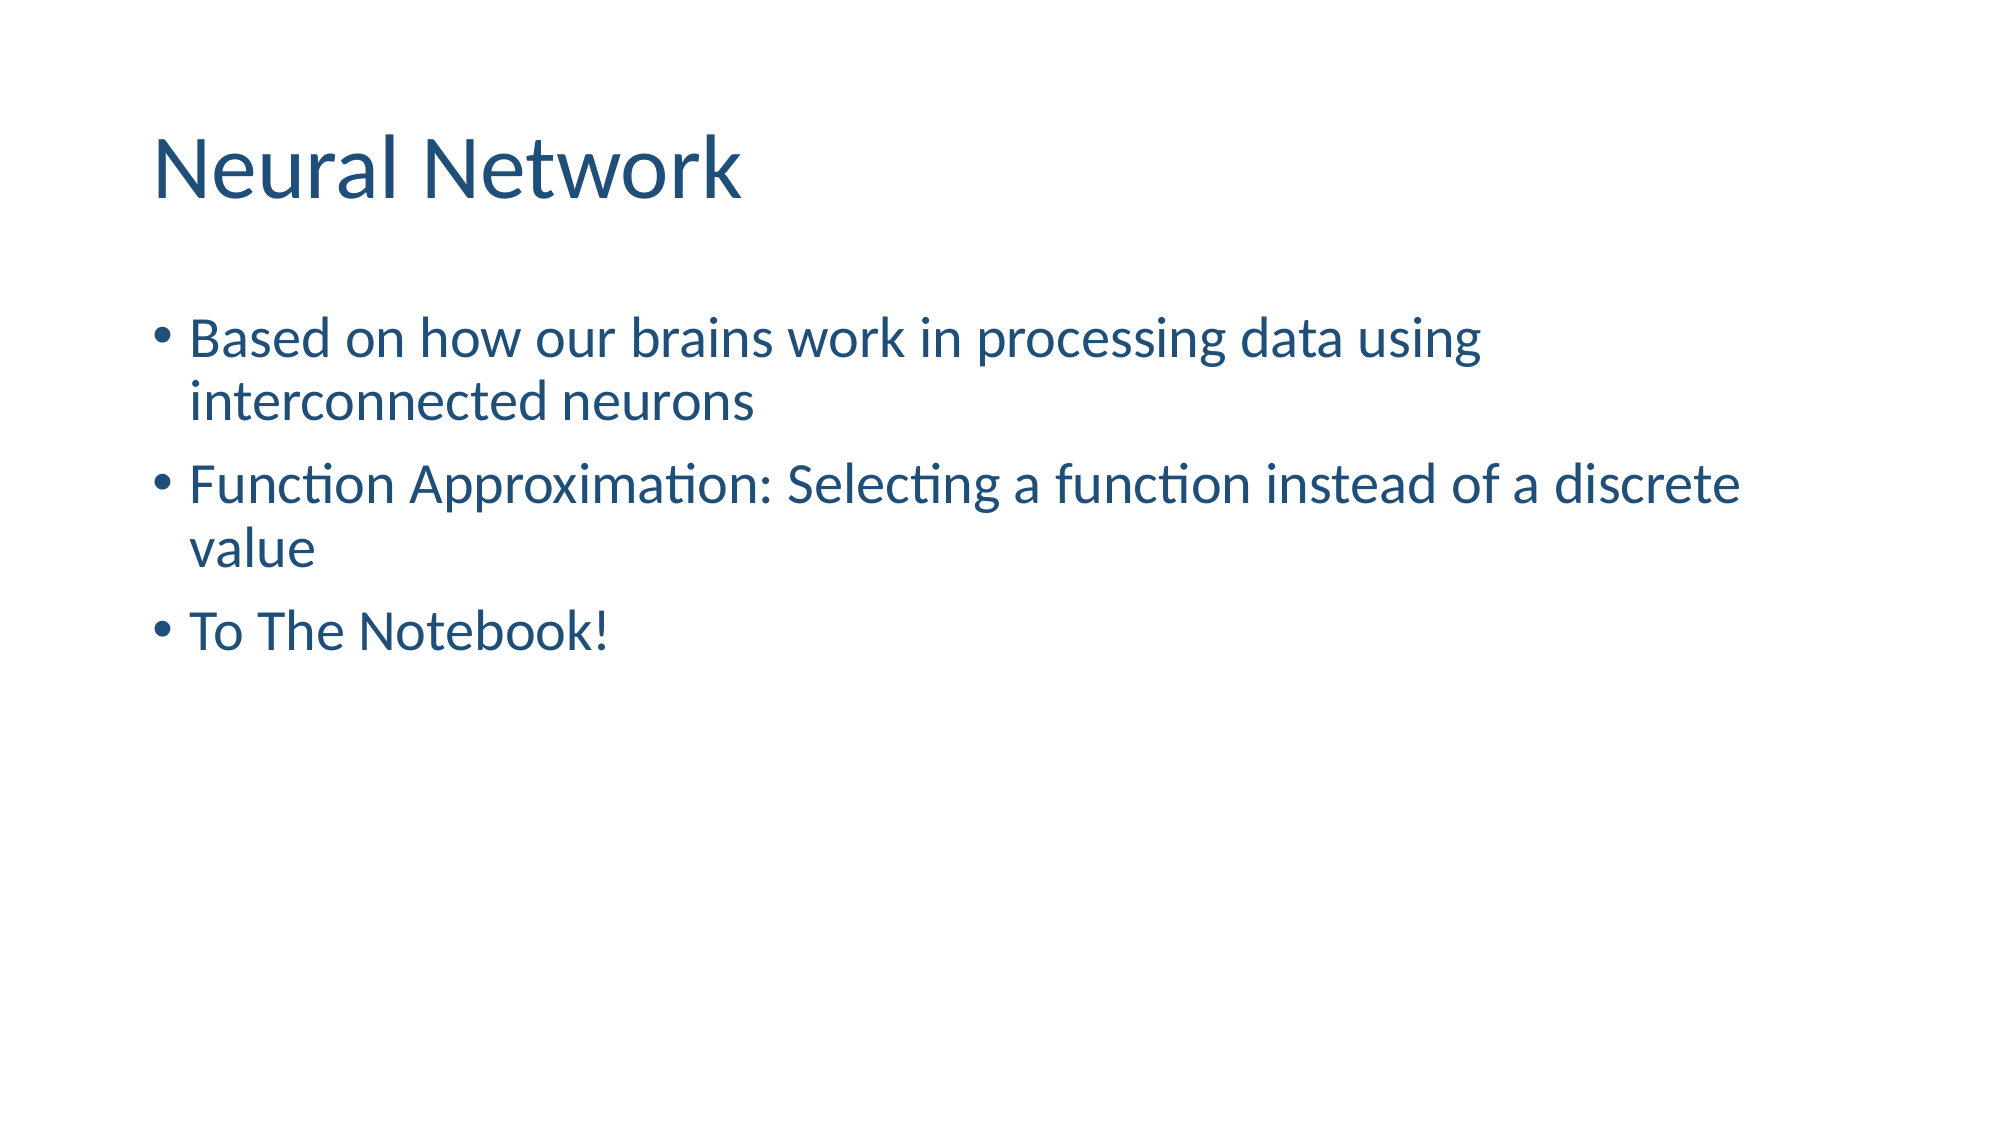

# Neural Network
Based on how our brains work in processing data using interconnected neurons
Function Approximation: Selecting a function instead of a discrete value
To The Notebook!